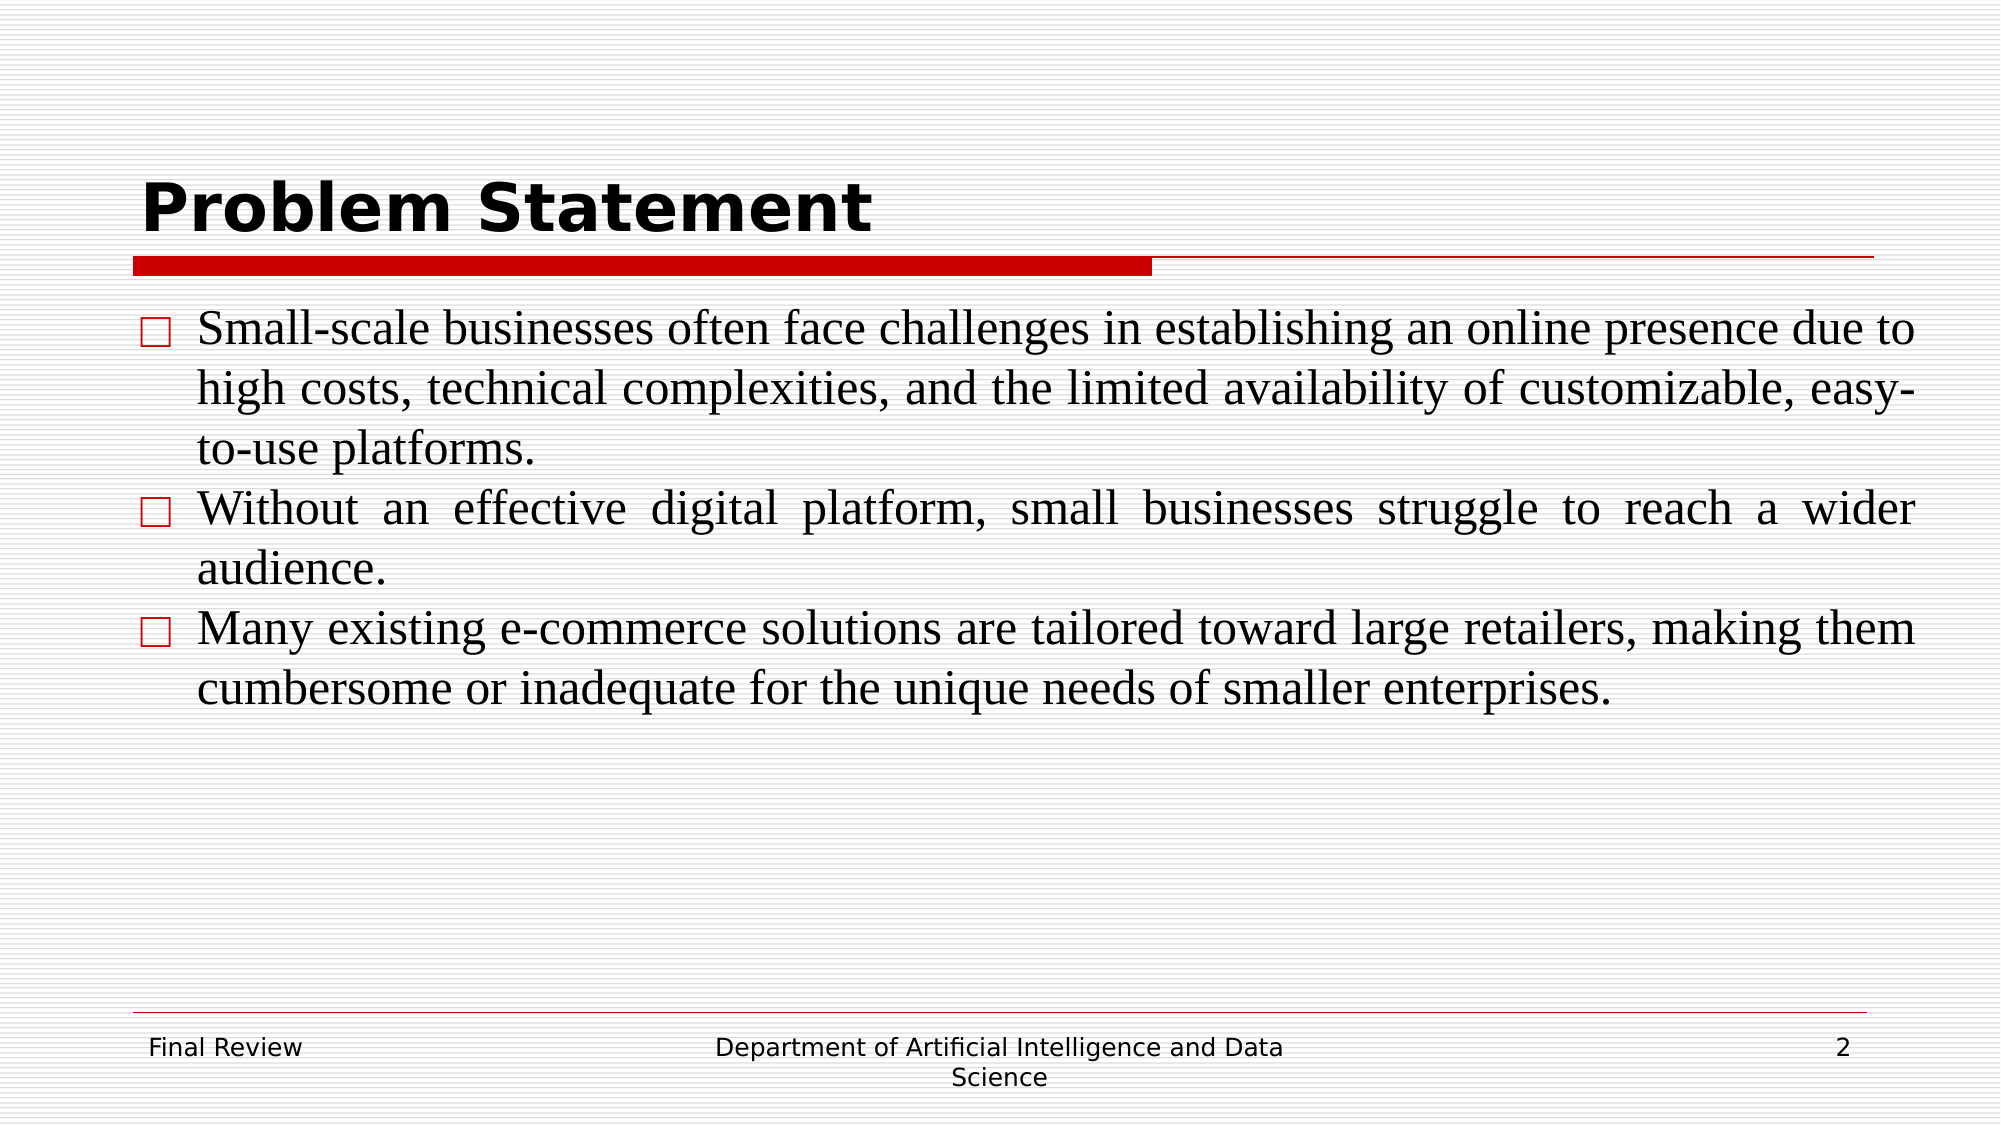

# Problem Statement
Small-scale businesses often face challenges in establishing an online presence due to high costs, technical complexities, and the limited availability of customizable, easy-to-use platforms.
Without an effective digital platform, small businesses struggle to reach a wider audience.
Many existing e-commerce solutions are tailored toward large retailers, making them cumbersome or inadequate for the unique needs of smaller enterprises.
Final Review

Department of Artificial Intelligence and Data Science
2